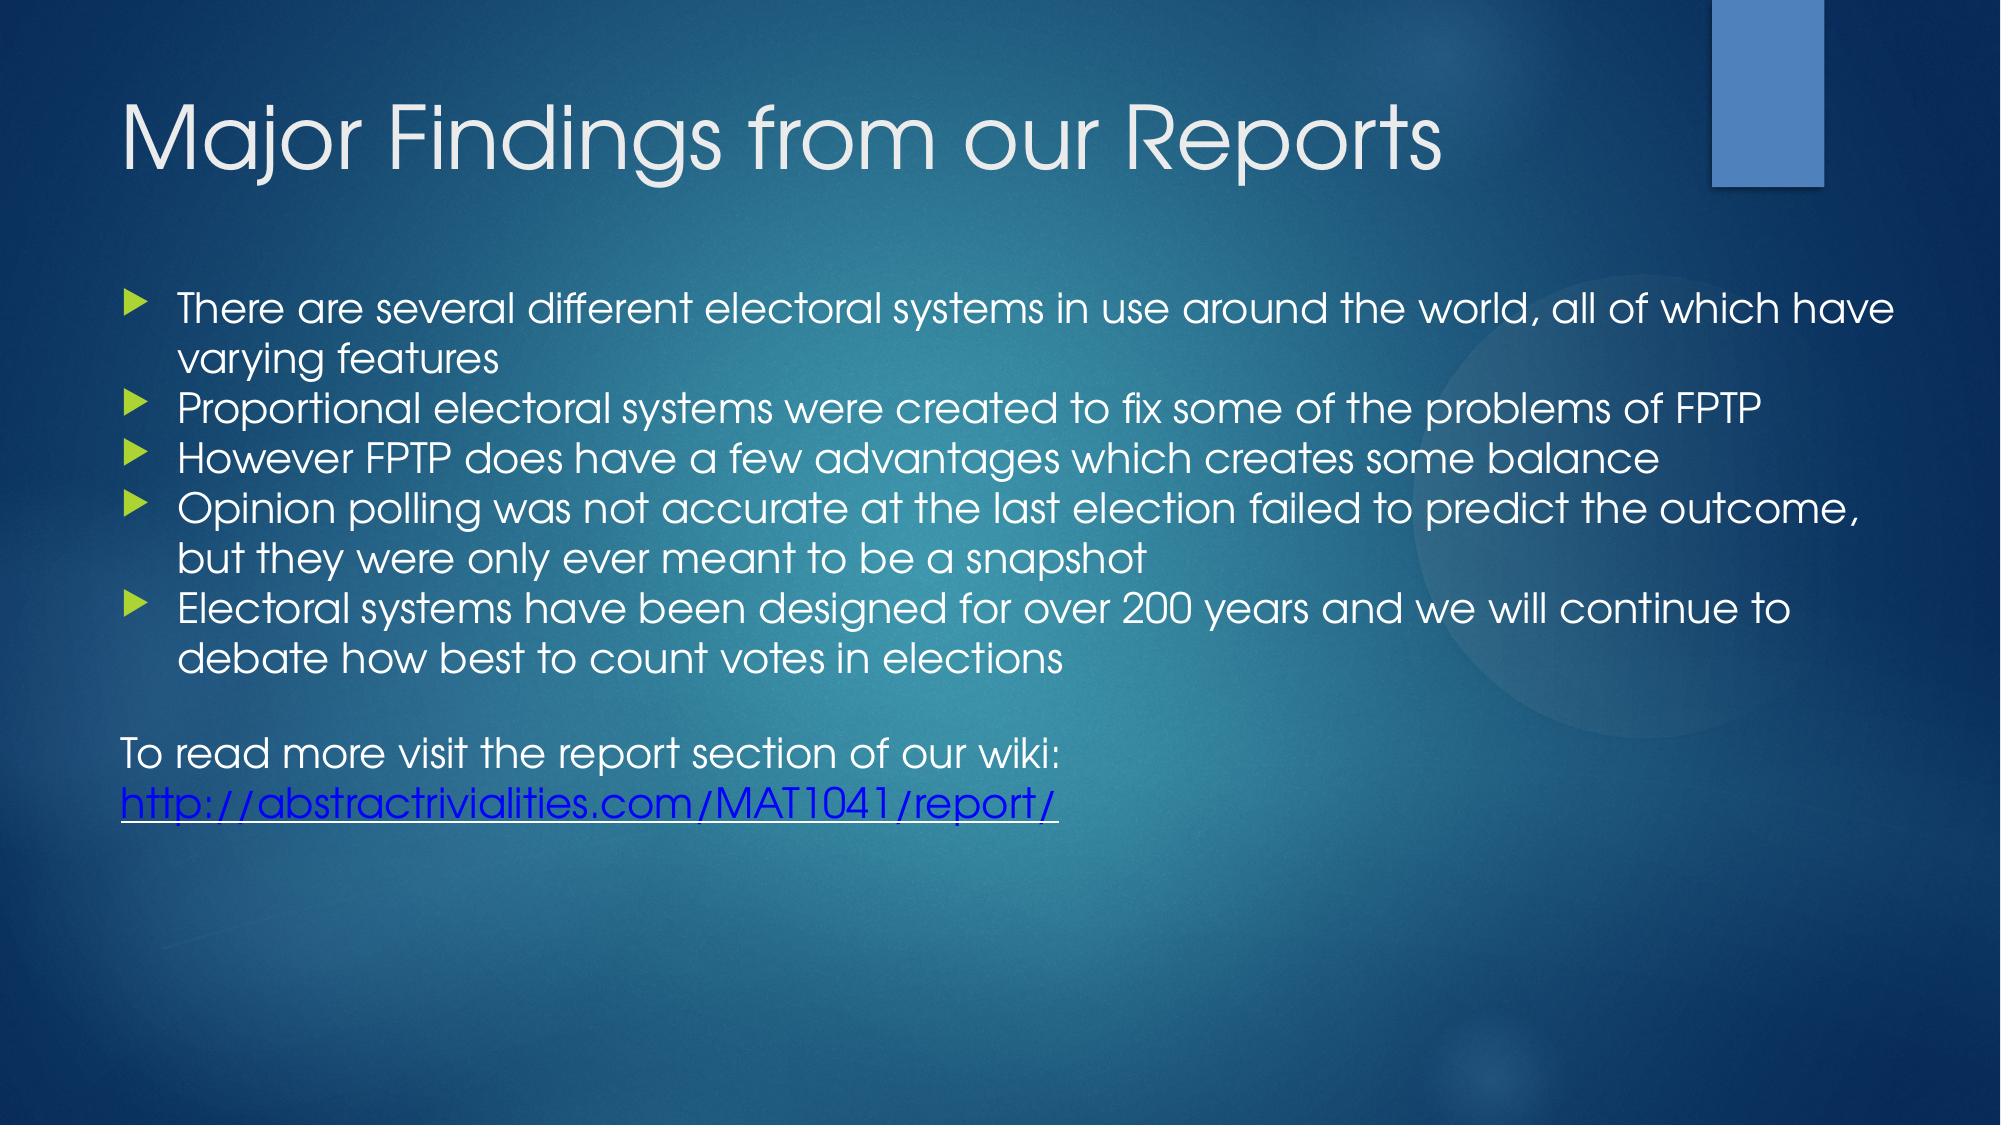

Major Findings from our Reports
There are several different electoral systems in use around the world, all of which have varying features
Proportional electoral systems were created to fix some of the problems of FPTP
However FPTP does have a few advantages which creates some balance
Opinion polling was not accurate at the last election failed to predict the outcome, but they were only ever meant to be a snapshot
Electoral systems have been designed for over 200 years and we will continue to debate how best to count votes in elections

To read more visit the report section of our wiki: http://abstractrivialities.com/MAT1041/report/